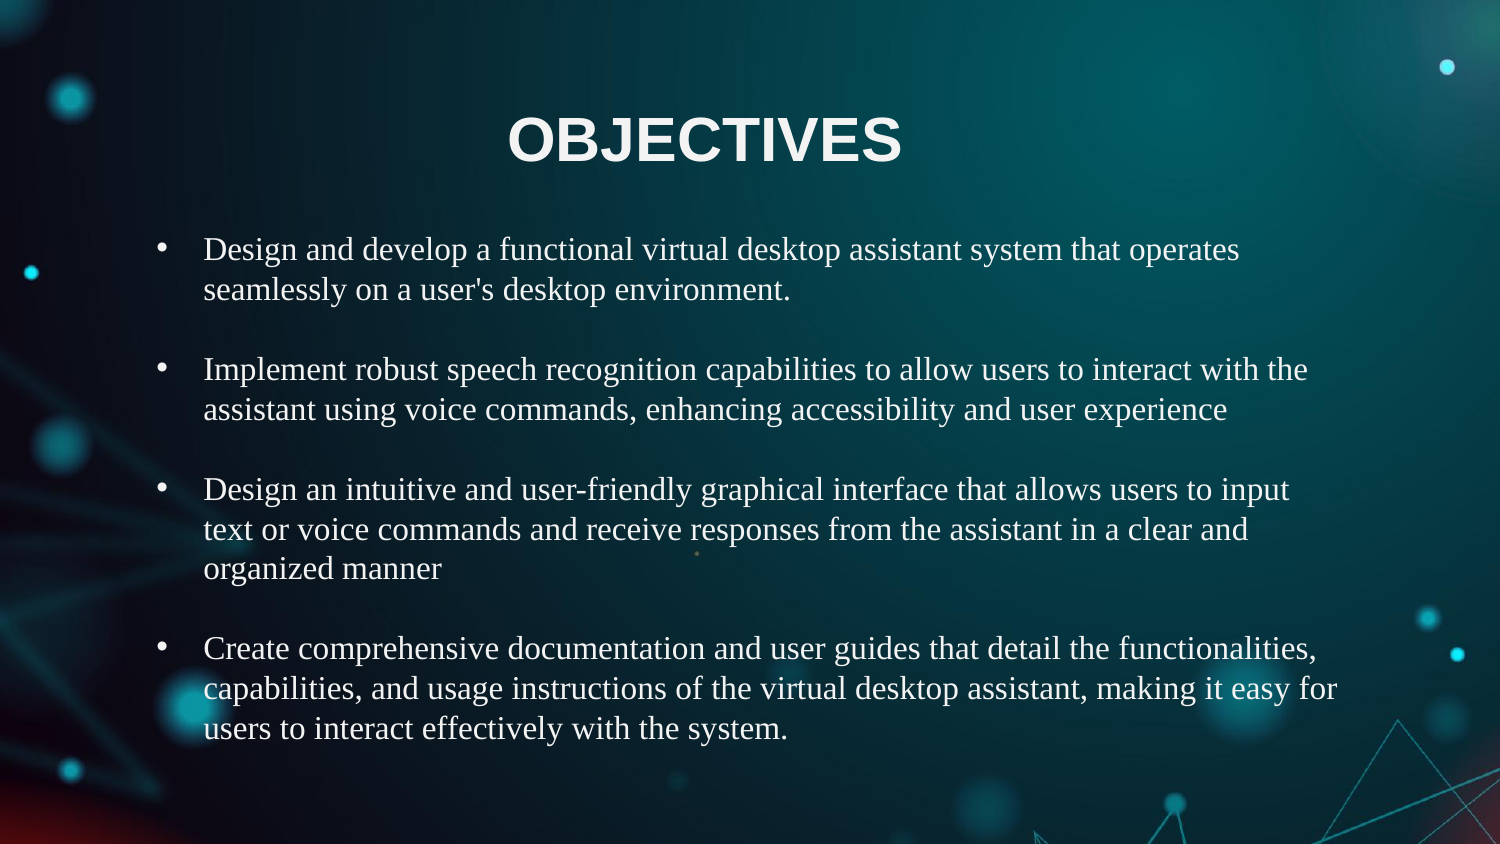

# OBJECTIVES
Design and develop a functional virtual desktop assistant system that operates seamlessly on a user's desktop environment.

Implement robust speech recognition capabilities to allow users to interact with the assistant using voice commands, enhancing accessibility and user experience

Design an intuitive and user-friendly graphical interface that allows users to input text or voice commands and receive responses from the assistant in a clear and organized manner

Create comprehensive documentation and user guides that detail the functionalities, capabilities, and usage instructions of the virtual desktop assistant, making it easy for users to interact effectively with the system.